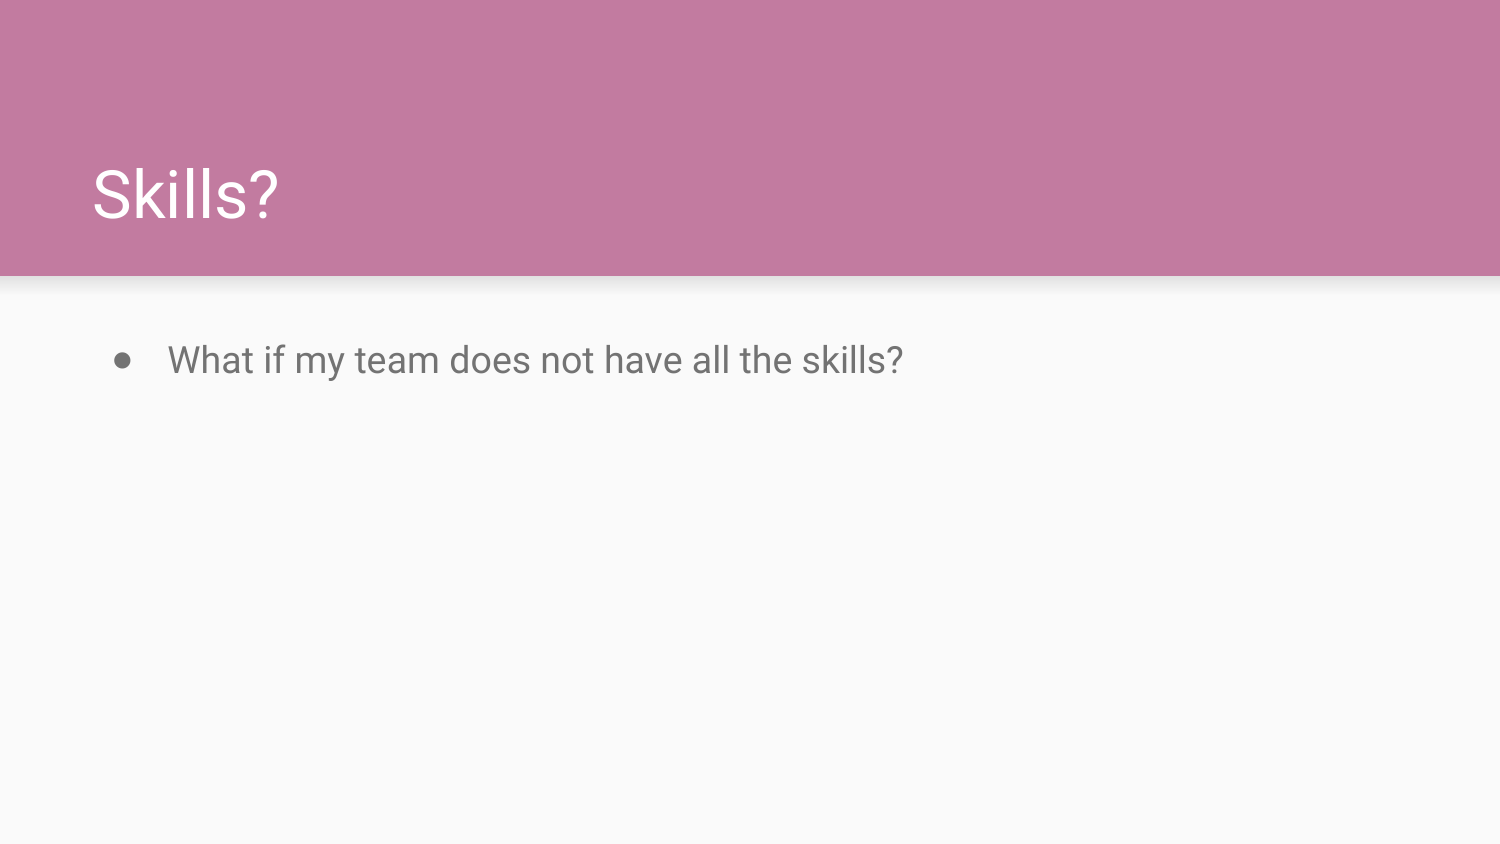

# Skills?
What if my team does not have all the skills?